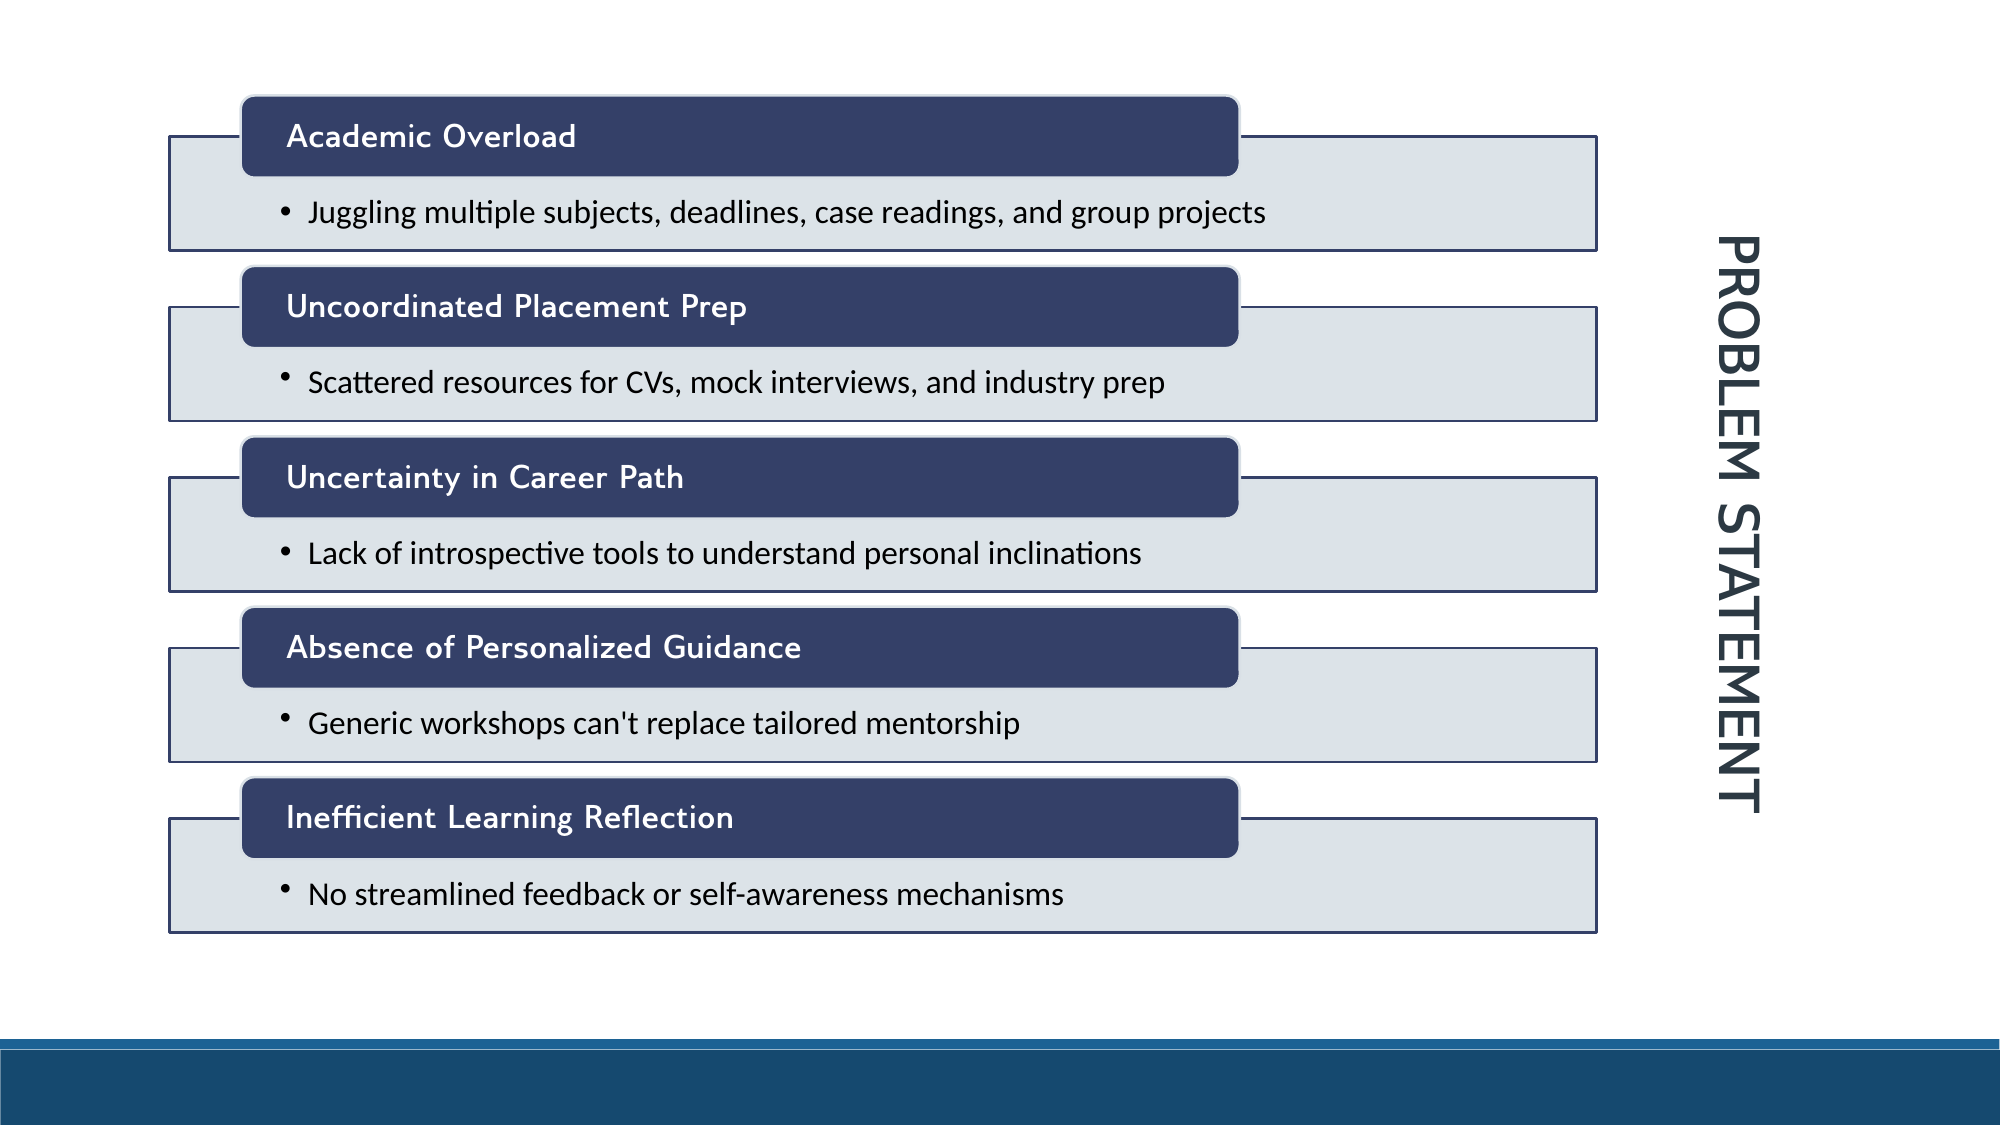

Juggling multiple subjects, deadlines, case readings, and group projects
Academic Overload
Scattered resources for CVs, mock interviews, and industry prep
Uncoordinated Placement Prep
Lack of introspective tools to understand personal inclinations
Uncertainty in Career Path
Generic workshops can't replace tailored mentorship
Absence of Personalized Guidance
No streamlined feedback or self-awareness mechanisms
Inefficient Learning Reflection
PROBLEM STATEMENT